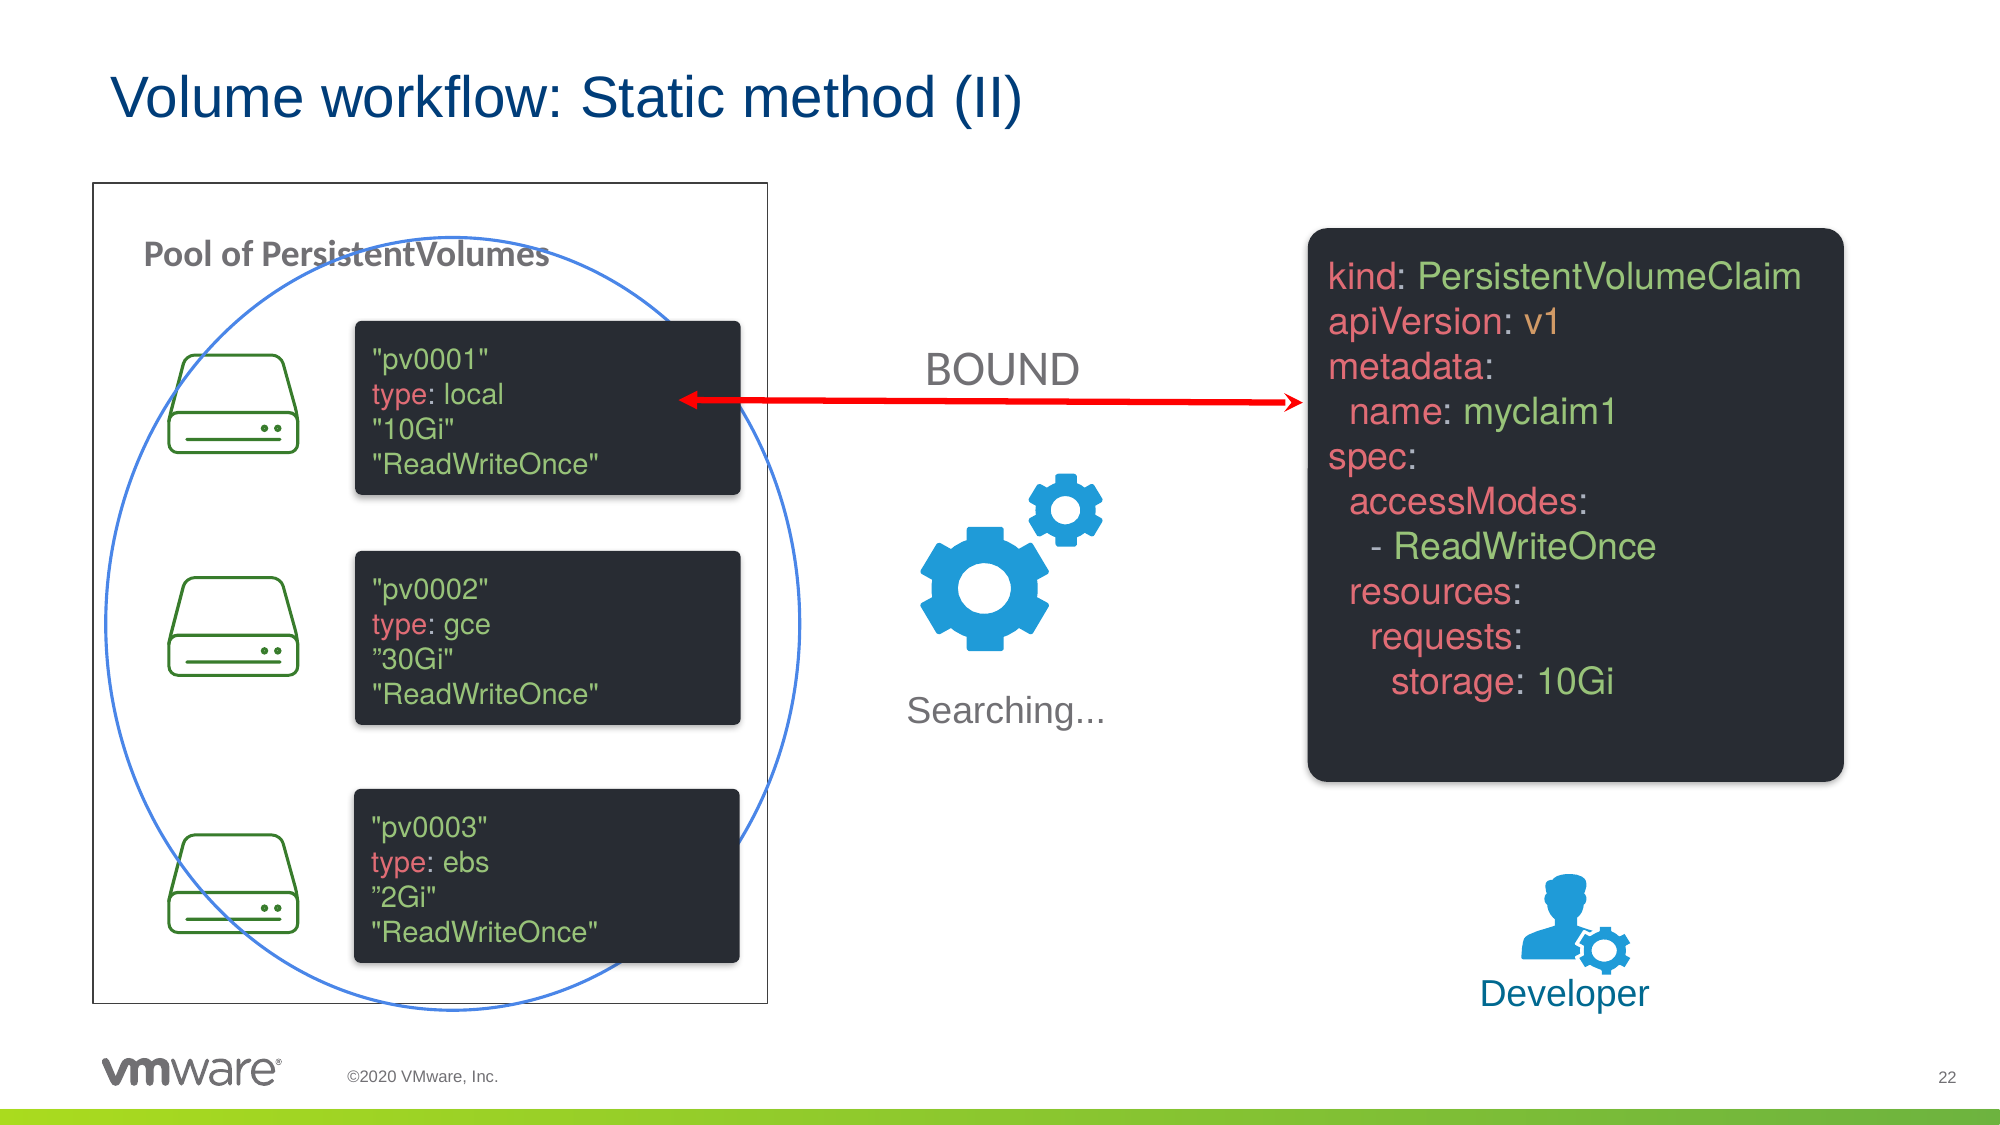

# Volume workflow: Static method (II)

Pool of PersistentVolumes
kind: PersistentVolumeClaim
apiVersion: v1
metadata:
  name: myclaim1
spec:
  accessModes:
    - ReadWriteOnce
  resources:
    requests:
      storage: 10Gi

"pv0001"
type: local
"10Gi"
"ReadWriteOnce"
BOUND

"pv0002"
type: gce
”30Gi"
"ReadWriteOnce"

Searching...
"pv0003"
type: ebs
”2Gi"
"ReadWriteOnce"

Developer